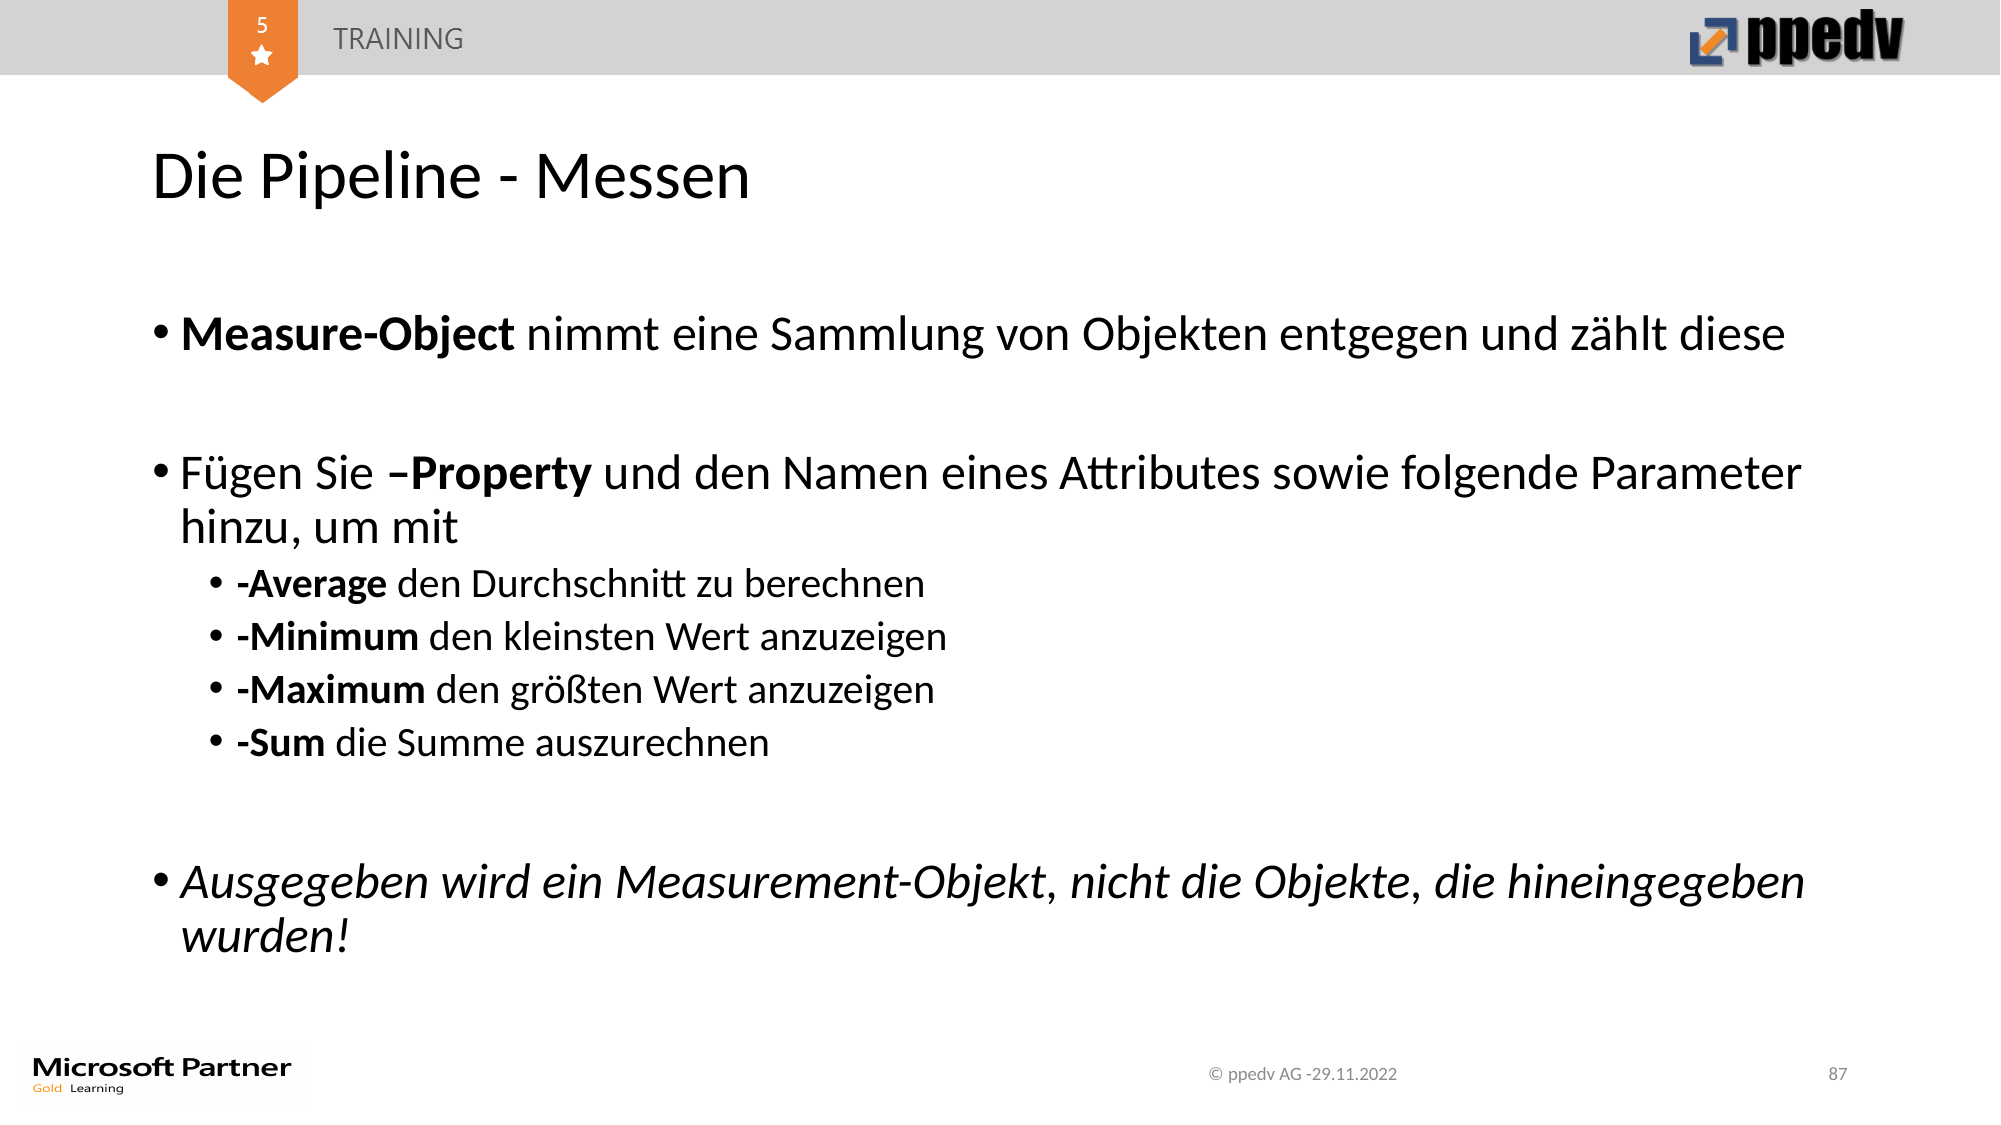

# Die Pipeline - Messen
Measure-Object nimmt eine Sammlung von Objekten entgegen und zählt diese

Fügen Sie –Property und den Namen eines Attributes sowie folgende Parameter hinzu, um mit
-Average den Durchschnitt zu berechnen
-Minimum den kleinsten Wert anzuzeigen
-Maximum den größten Wert anzuzeigen
-Sum die Summe auszurechnen

Ausgegeben wird ein Measurement-Objekt, nicht die Objekte, die hineingegeben wurden!

© ppedv AG -29.11.2022
87